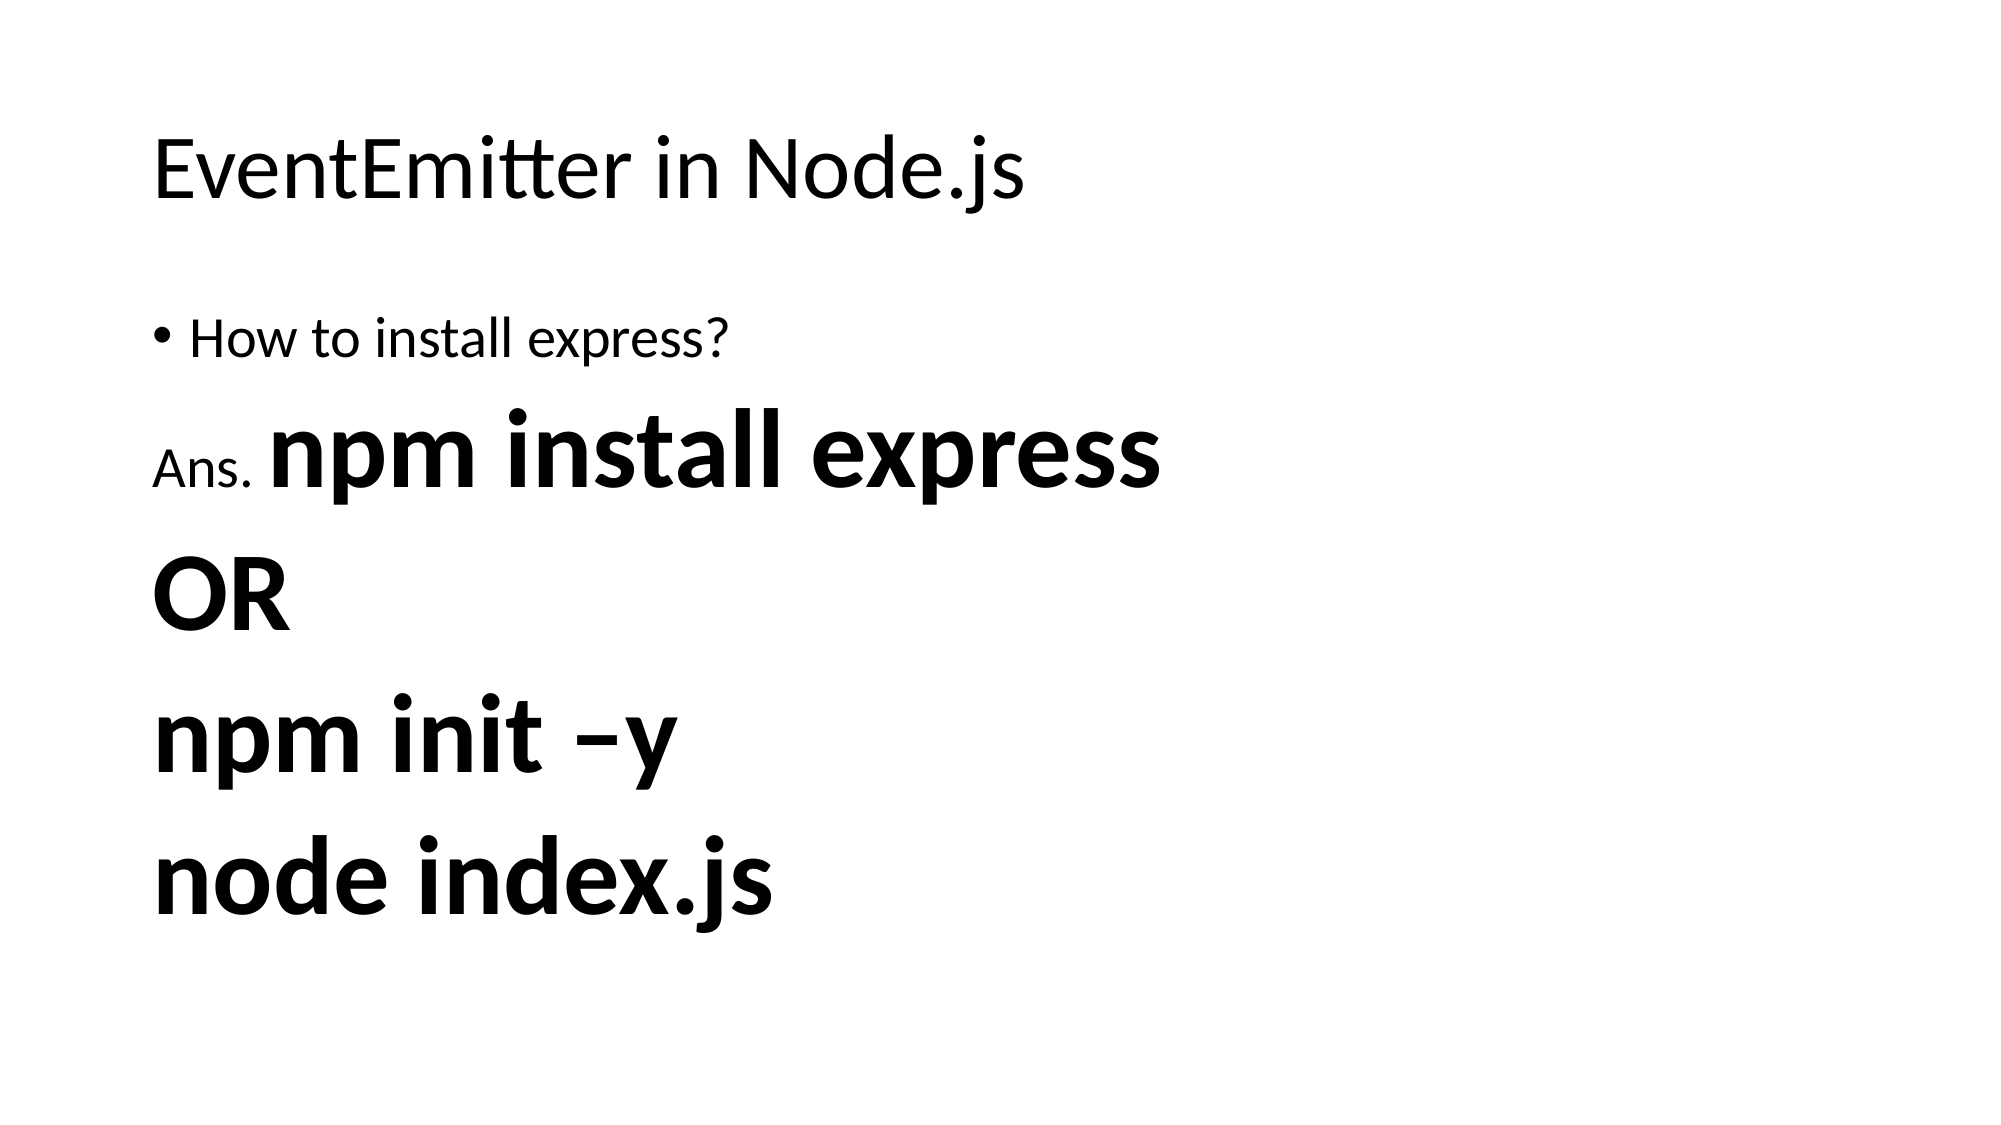

# EventEmitter in Node.js
How to install express?
Ans. npm install express
OR
npm init –y
node index.js